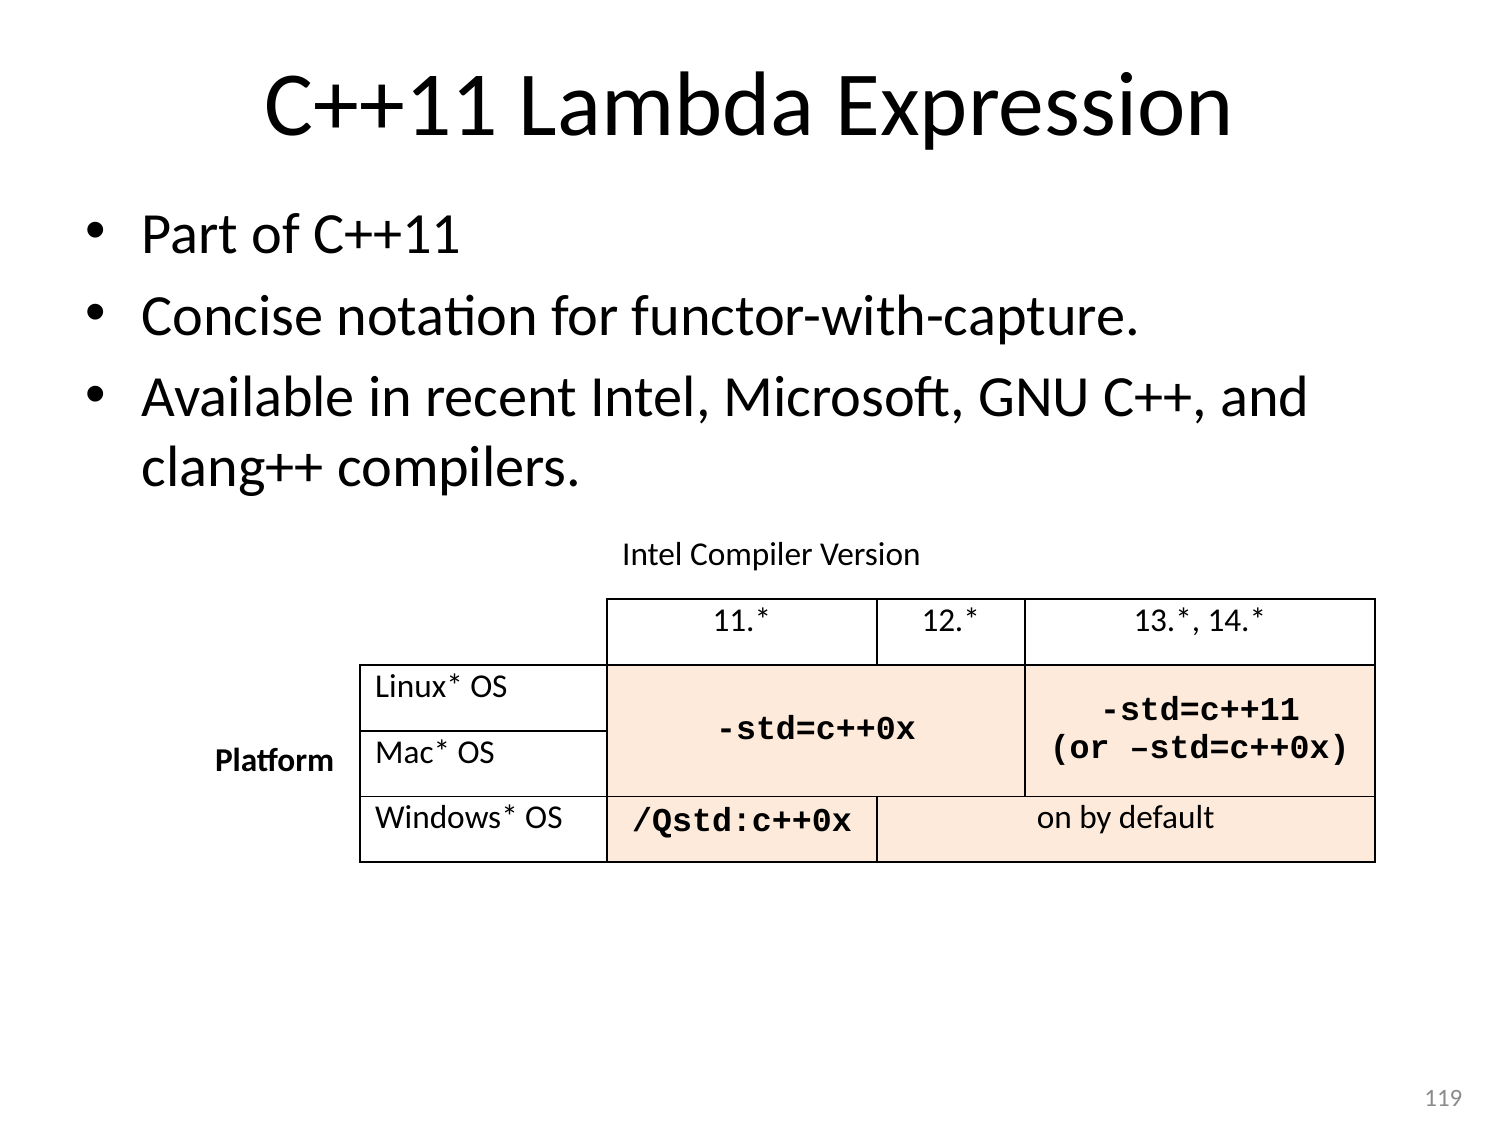

# C++11 Lambda Expression
Part of C++11
Concise notation for functor-with-capture.
Available in recent Intel, Microsoft, GNU C++, and clang++ compilers.

|  |  | Intel Compiler Version |  |  |
| --- | --- | --- | --- | --- |
|  |  | 11.\* | 12.\* | 13.\*, 14.\* |
| Platform | Linux\* OS | -std=c++0x |  | -std=c++11 (or –std=c++0x) |
|  | Mac\* OS |  |  |  |
|  | Windows\* OS | /Qstd:c++0x | on by default |  |
119